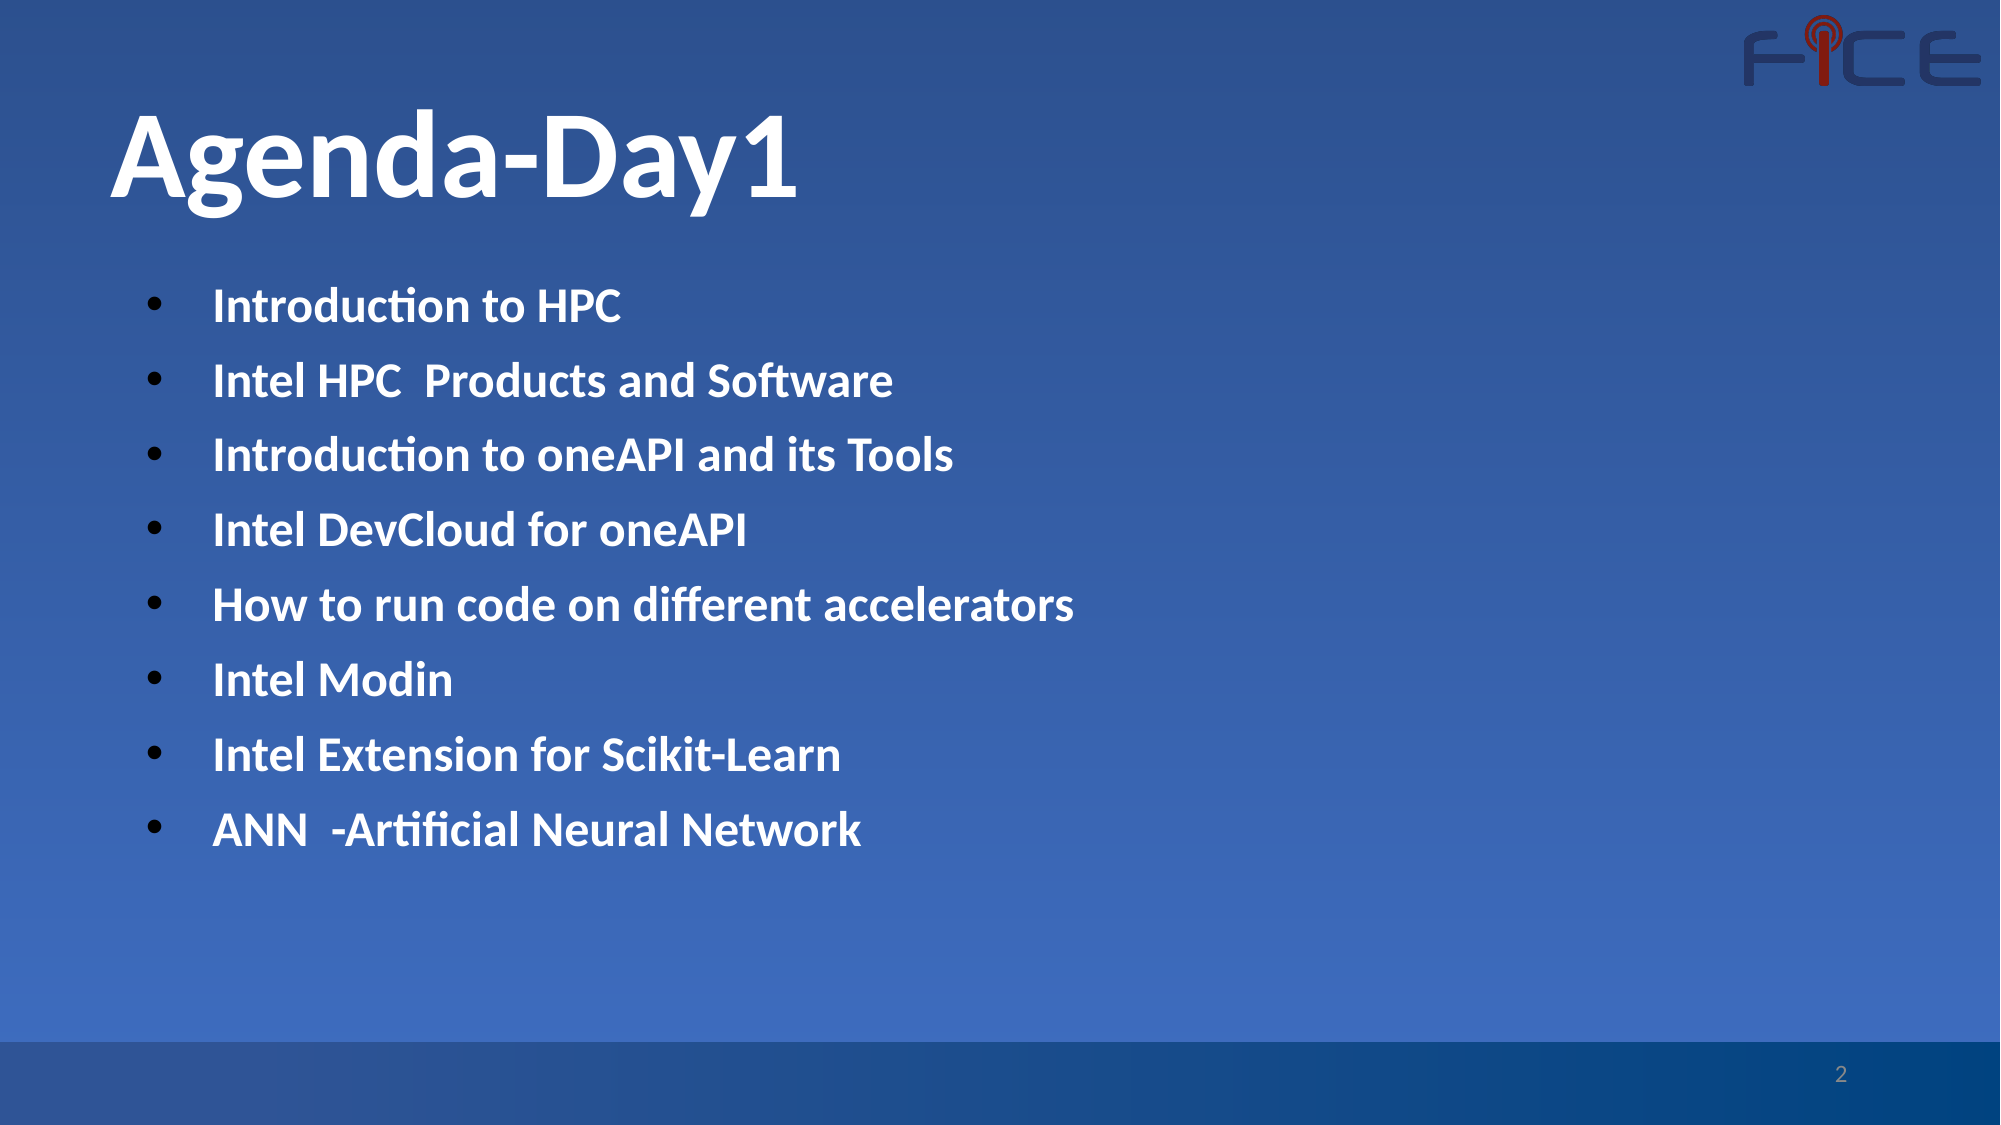

# Agenda-Day1
Introduction to HPC
Intel HPC  Products and Software
Introduction to oneAPI and its Tools
Intel DevCloud for oneAPI
How to run code on different accelerators
Intel Modin
Intel Extension for Scikit-Learn
ANN  -Artificial Neural Network

2